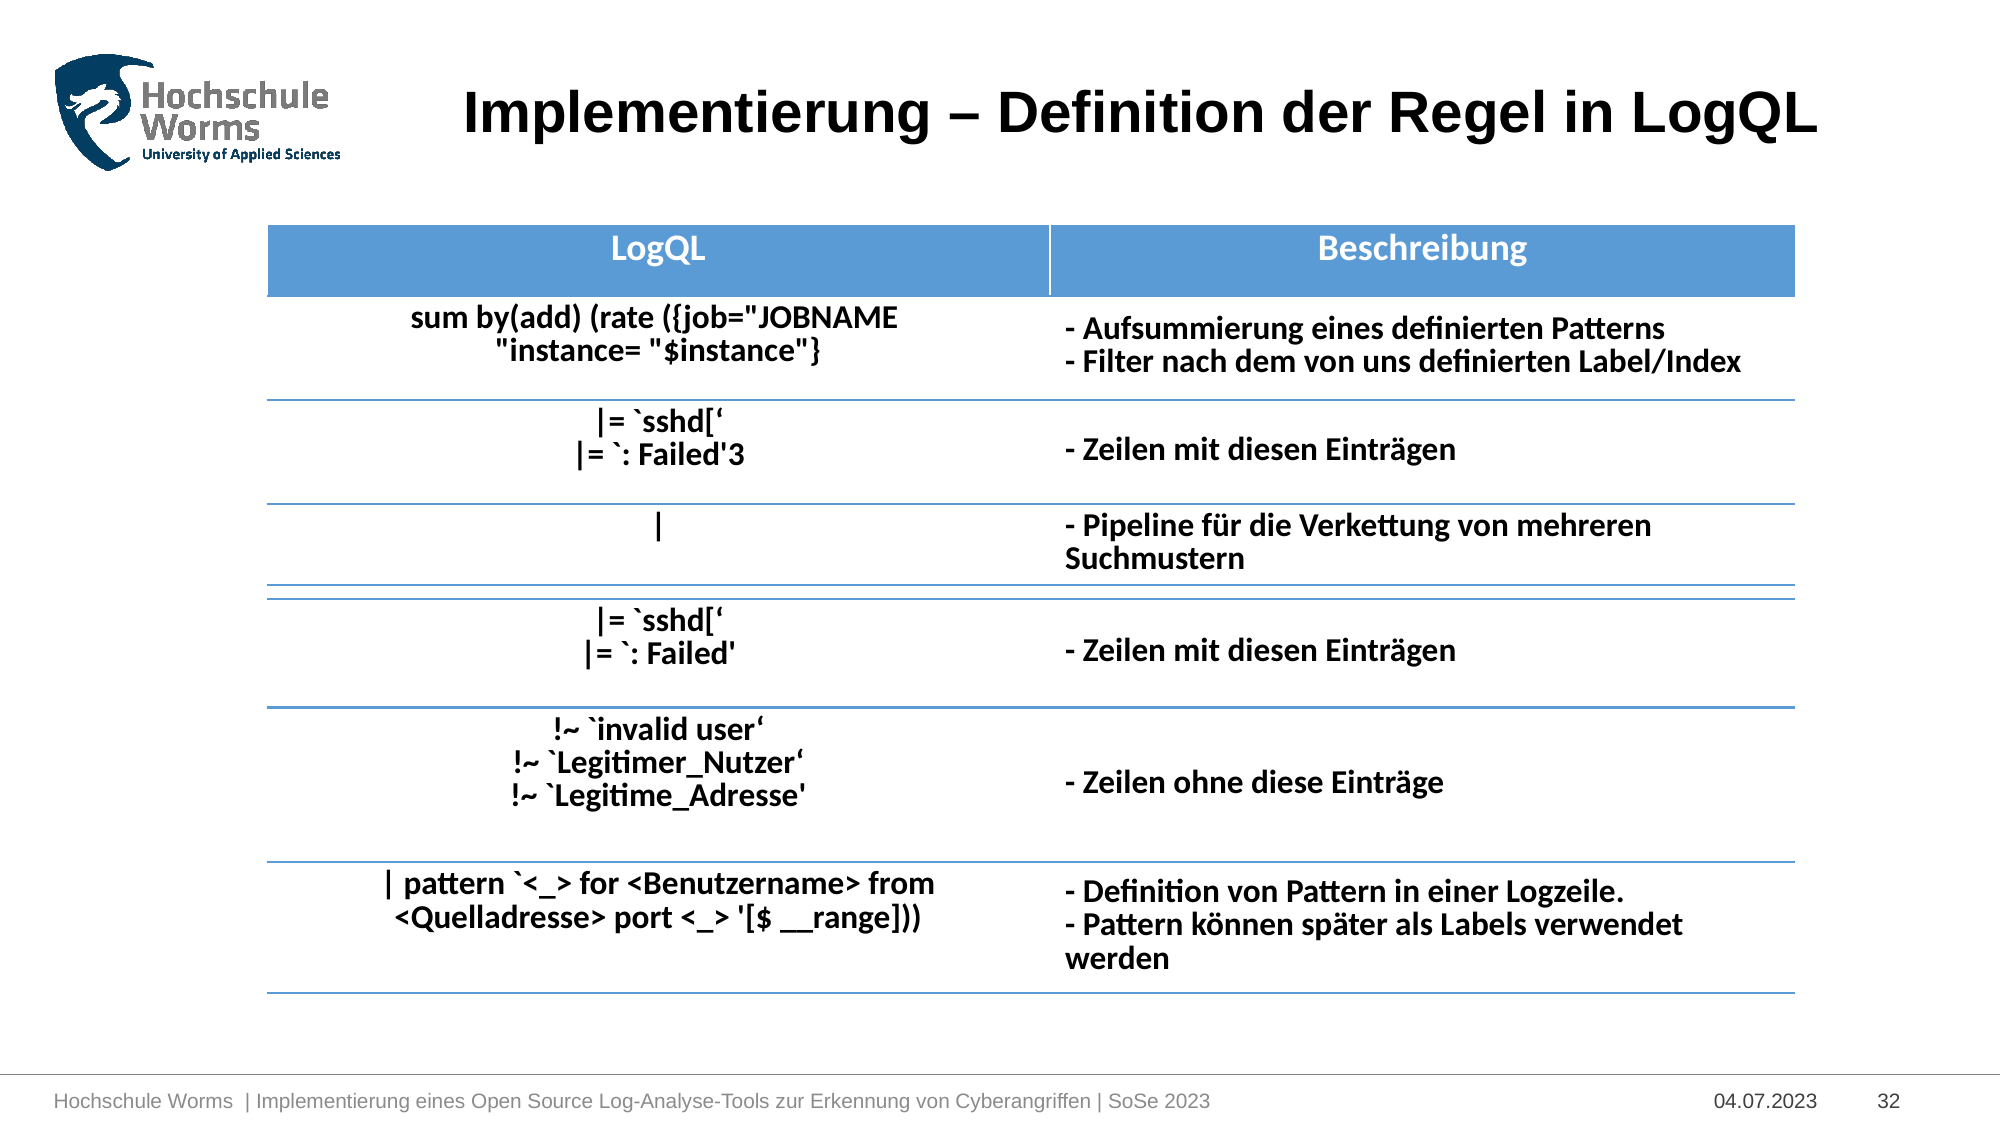

# Implementierung – Definition der Regel in LogQL
| LogQL | Beschreibung |
| --- | --- |
| sum by(add) (rate ({job="JOBNAME "instance= "$instance"} | - Aufsummierung eines definierten Patterns - Filter nach dem von uns definierten Label/Index |
| --- | --- |
| |= `sshd[‘ |= `: Failed'3 | - Zeilen mit diesen Einträgen |
| --- | --- |
| | | - Pipeline für die Verkettung von mehreren Suchmustern |
| --- | --- |
| |= `sshd[‘ |= `: Failed' | - Zeilen mit diesen Einträgen |
| --- | --- |
| !~ `invalid user‘ !~ `Legitimer\_Nutzer‘ !~ `Legitime\_Adresse' | - Zeilen ohne diese Einträge |
| --- | --- |
| | pattern `<\_> for <Benutzername> from <Quelladresse> port <\_> '[$ \_\_range])) | - Definition von Pattern in einer Logzeile. - Pattern können später als Labels verwendet werden |
| --- | --- |
Hochschule Worms  | Implementierung eines Open Source Log-Analyse-Tools zur Erkennung von Cyberangriffen | SoSe 2023
04.07.2023
32